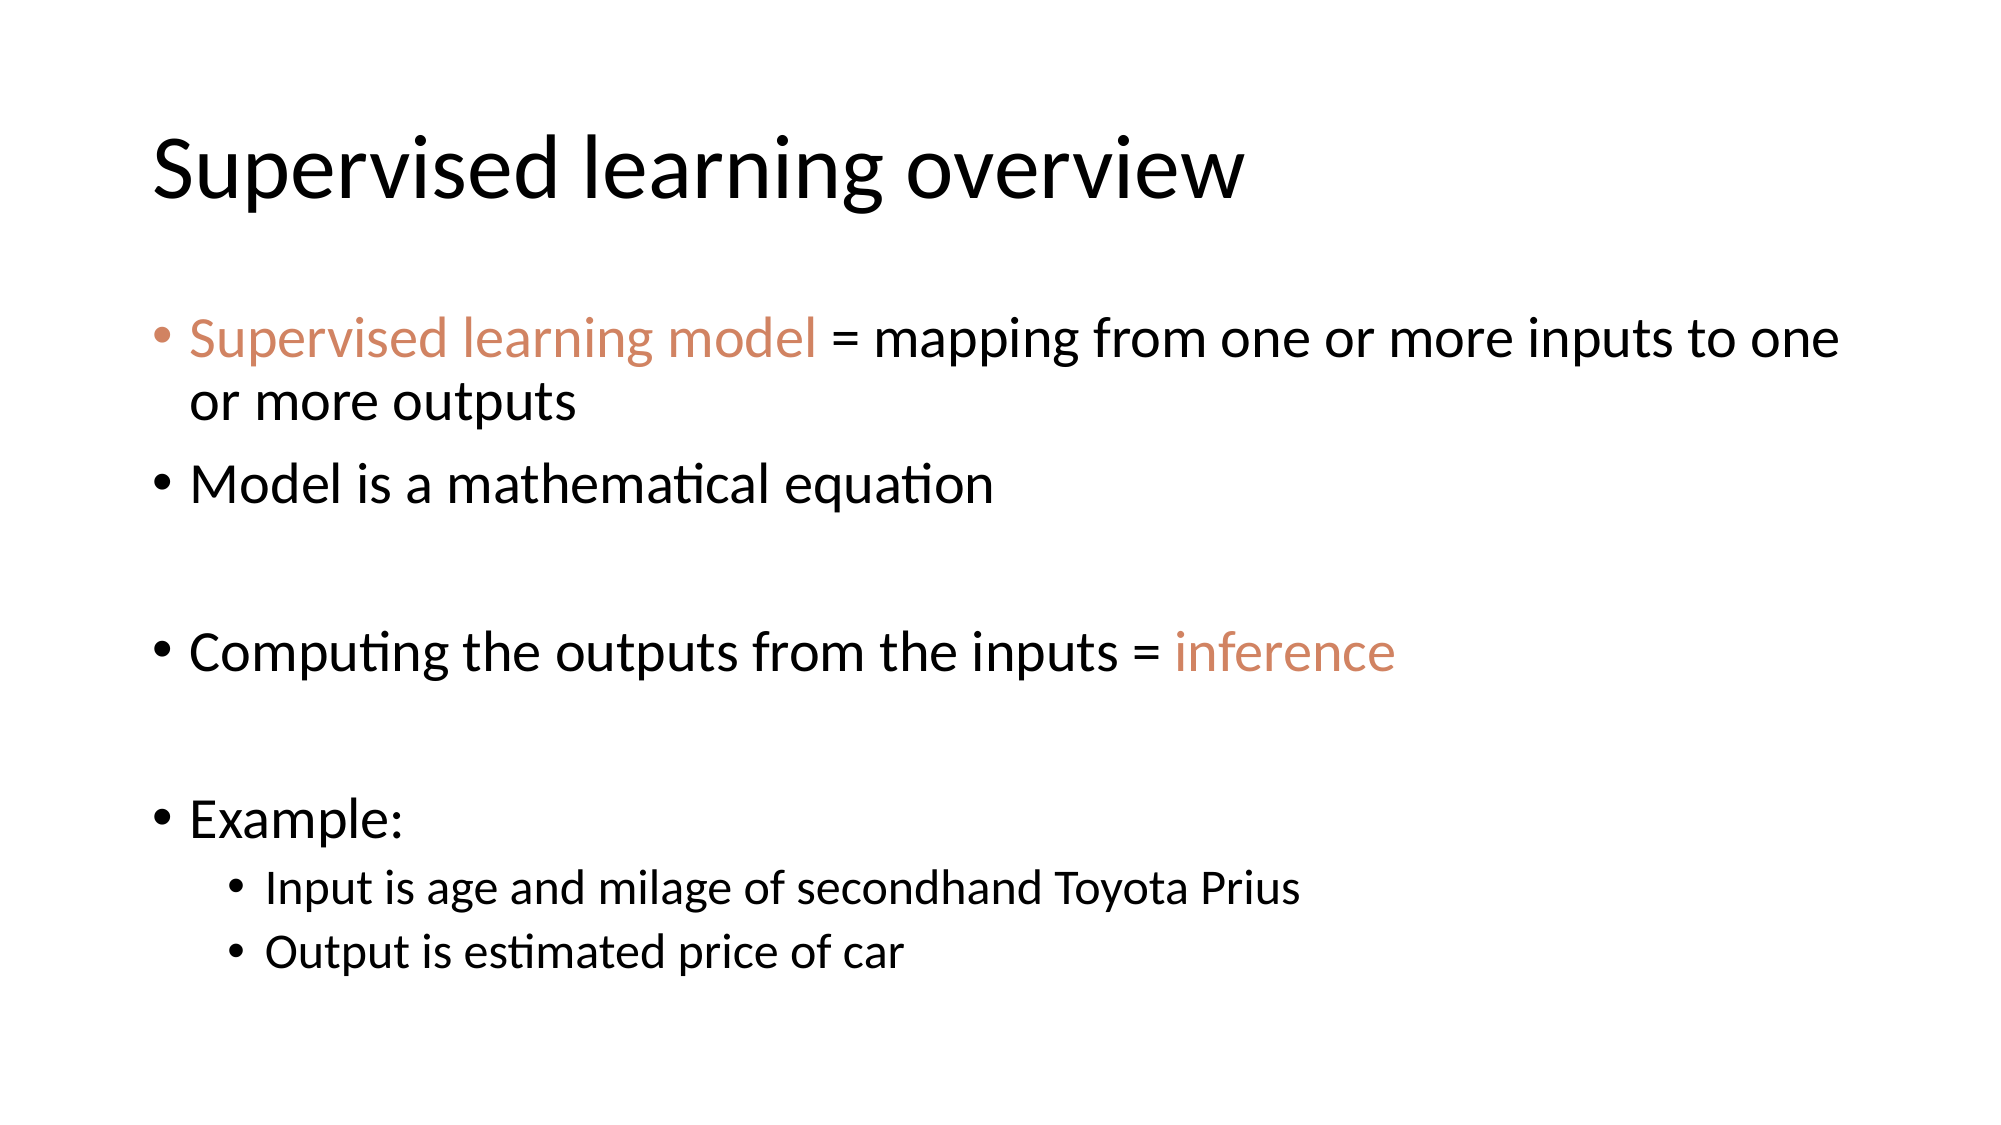

# Supervised learning overview
Supervised learning model = mapping from one or more inputs to one or more outputs
Model is a mathematical equation

Computing the outputs from the inputs = inference

Example:
Input is age and milage of secondhand Toyota Prius
Output is estimated price of car